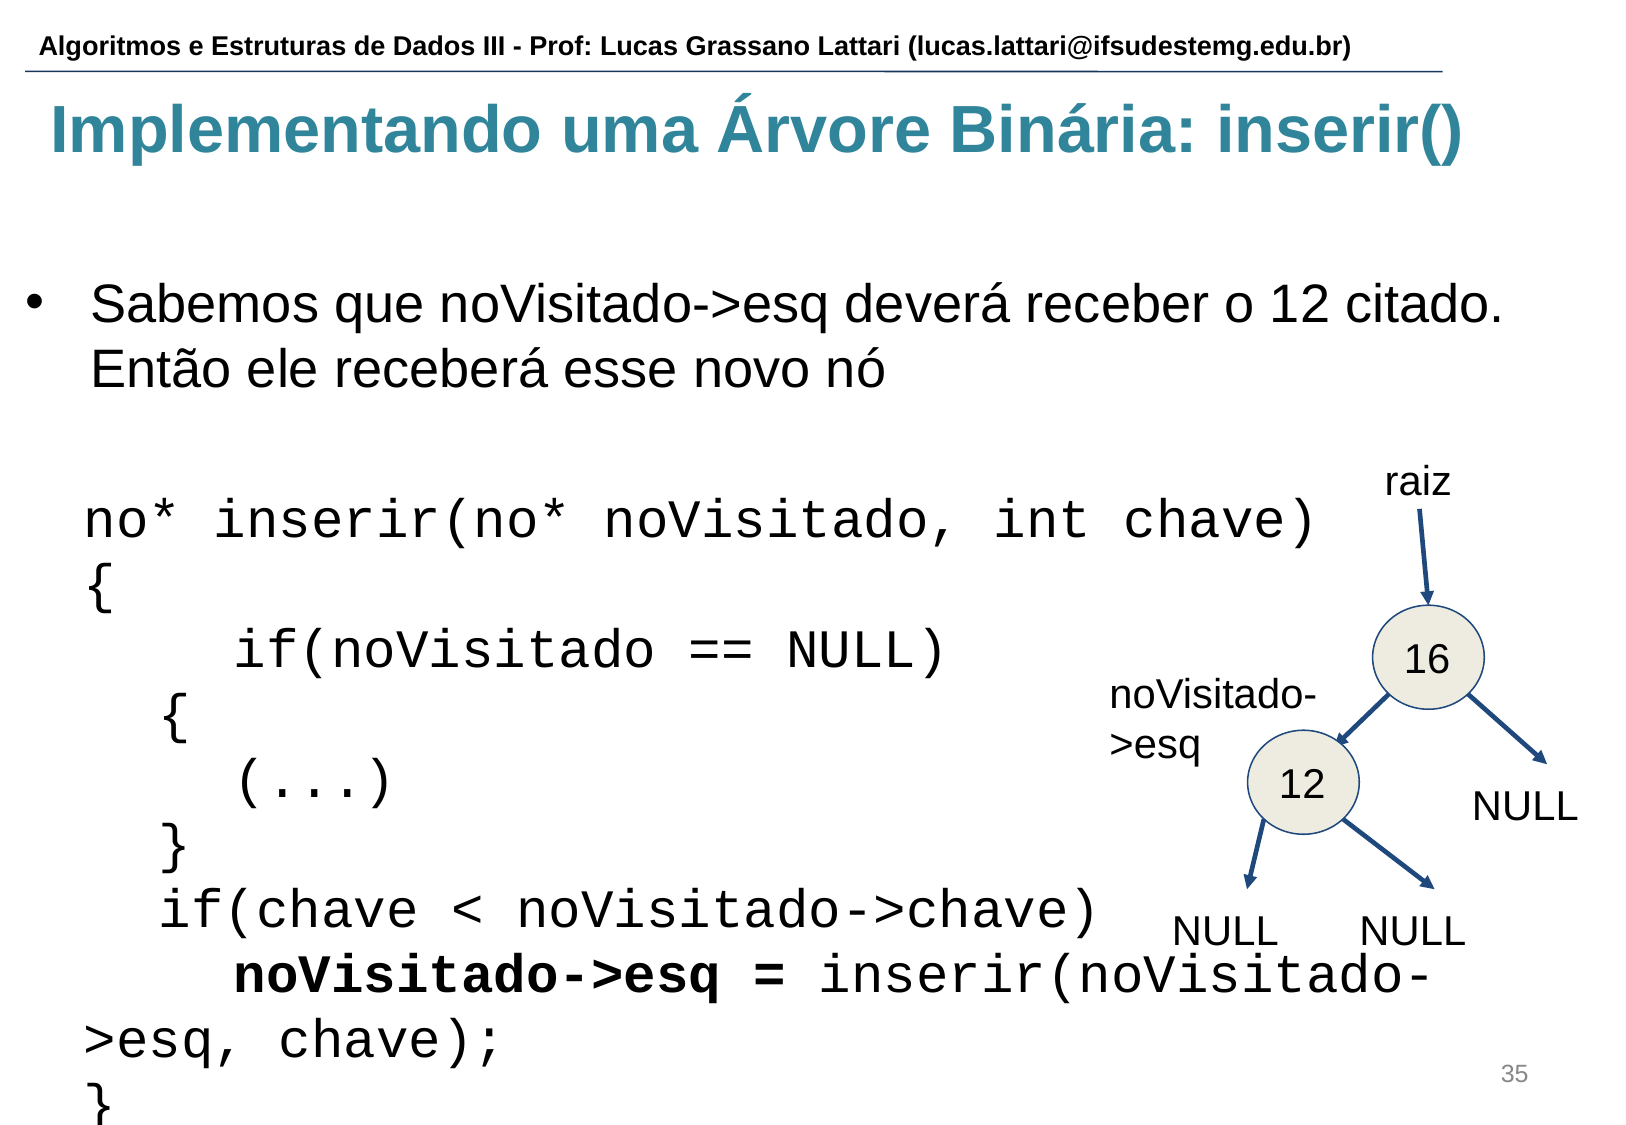

# Implementando uma Árvore Binária: inserir()
Sabemos que noVisitado->esq deverá receber o 12 citado. Então ele receberá esse novo nó

raiz
no* inserir(no* noVisitado, int chave)
{
	if(noVisitado == NULL)
{
	(...)
}
if(chave < noVisitado->chave)
	noVisitado->esq = inserir(noVisitado->esq, chave);
}
16
noVisitado->esq
12
NULL
NULL
NULL
35